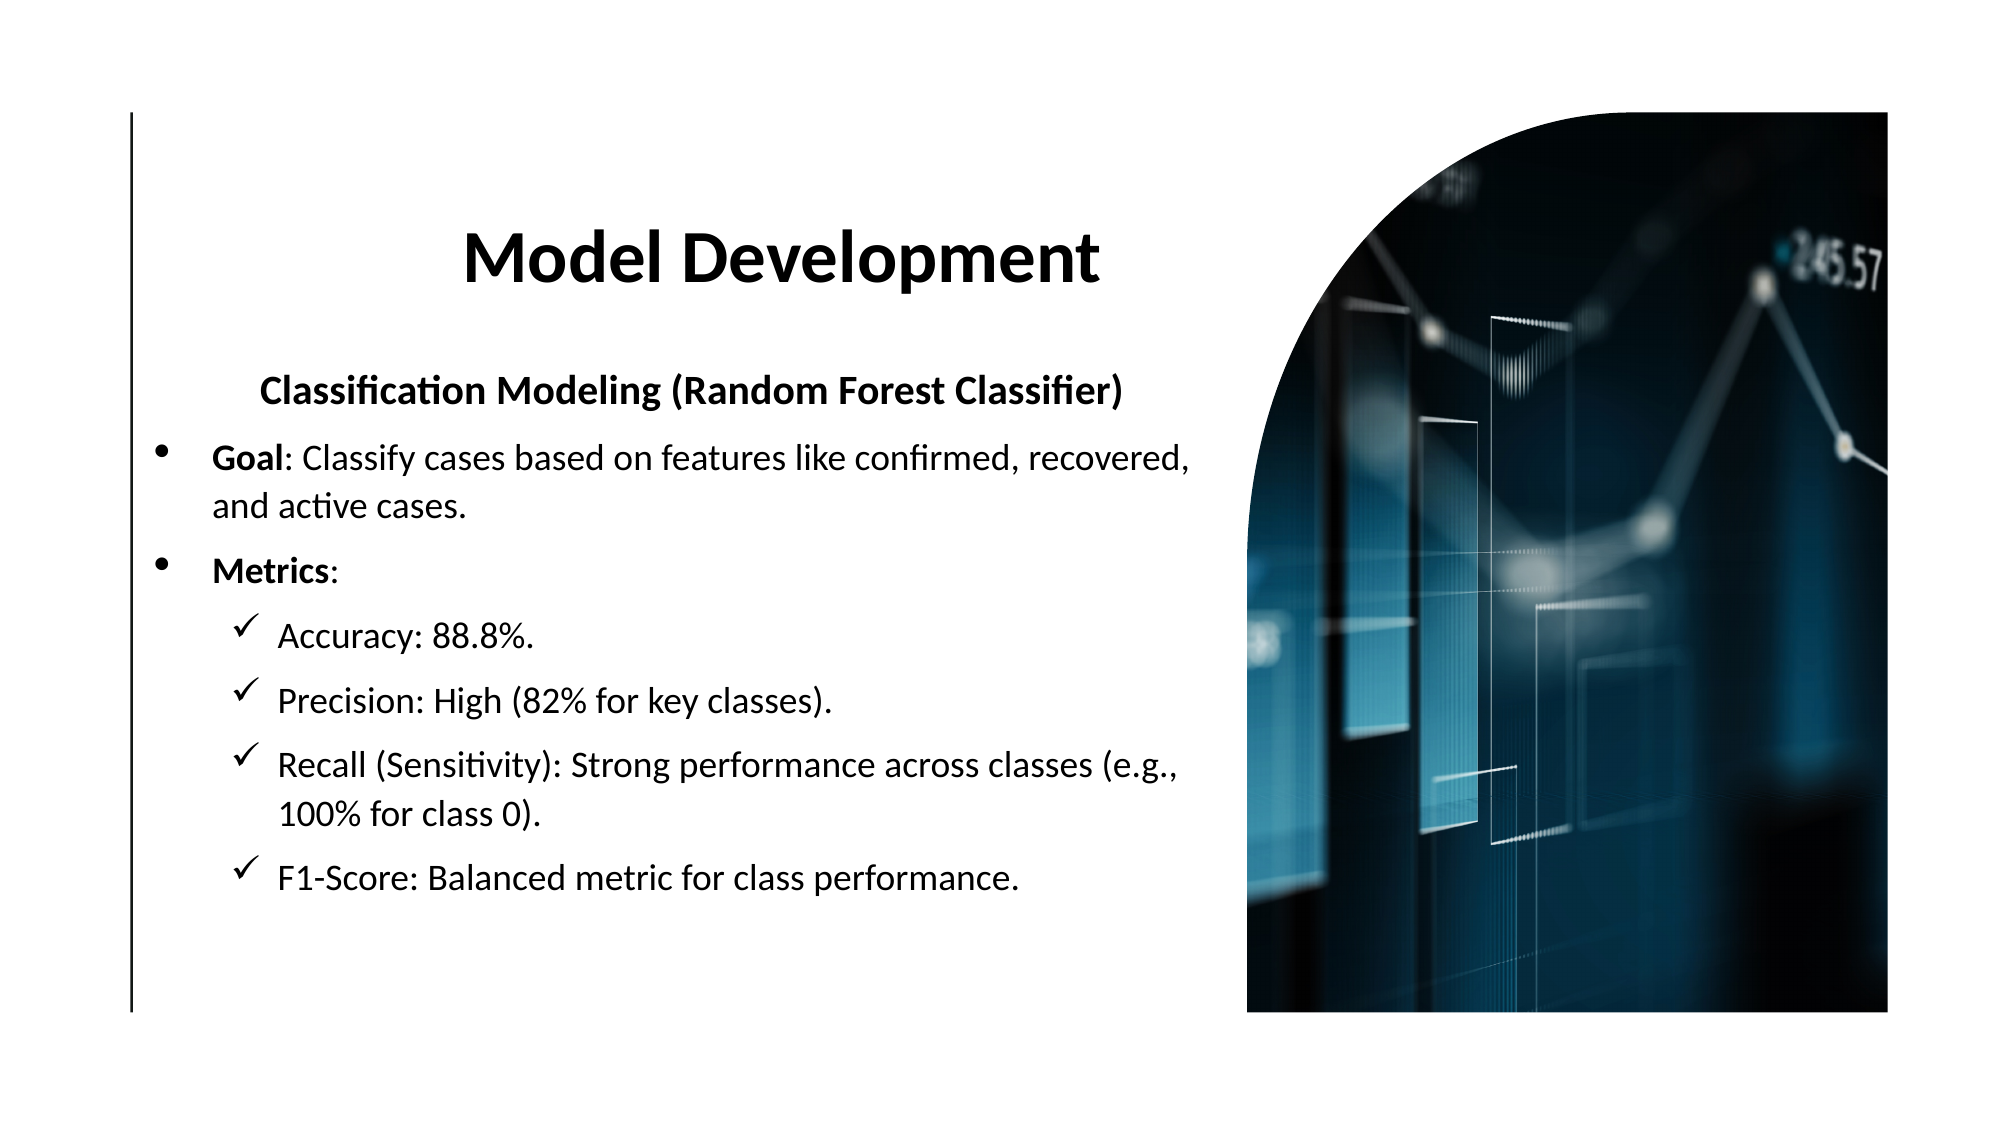

Model Development
Classification Modeling (Random Forest Classifier)
Goal: Classify cases based on features like confirmed, recovered, and active cases.
Metrics:
Accuracy: 88.8%.
Precision: High (82% for key classes).
Recall (Sensitivity): Strong performance across classes (e.g., 100% for class 0).
F1-Score: Balanced metric for class performance.